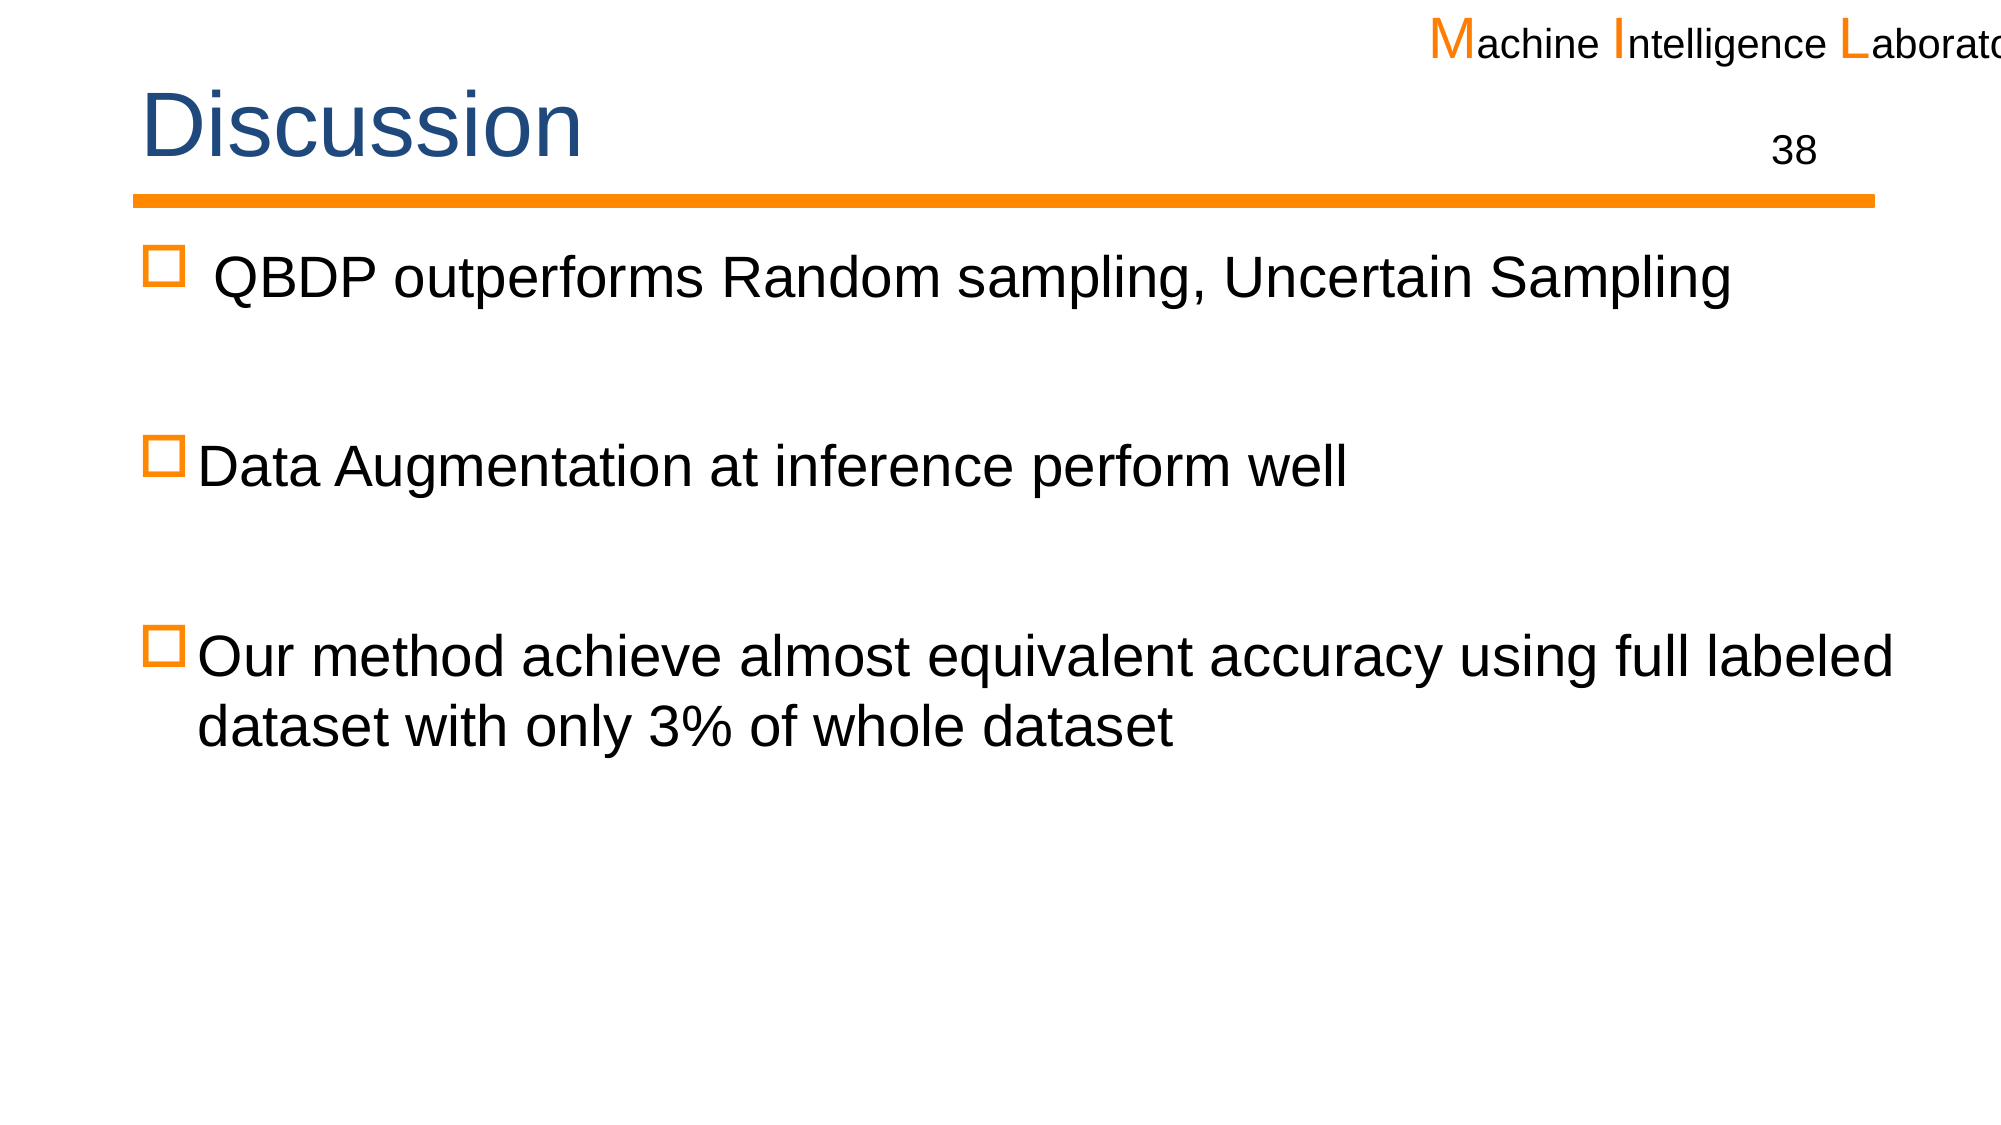

# Discussion
38
QBDP outperforms Random sampling, Uncertain Sampling

Data Augmentation at inference perform well

Our method achieve almost equivalent accuracy using full labeled dataset with only 3% of whole dataset